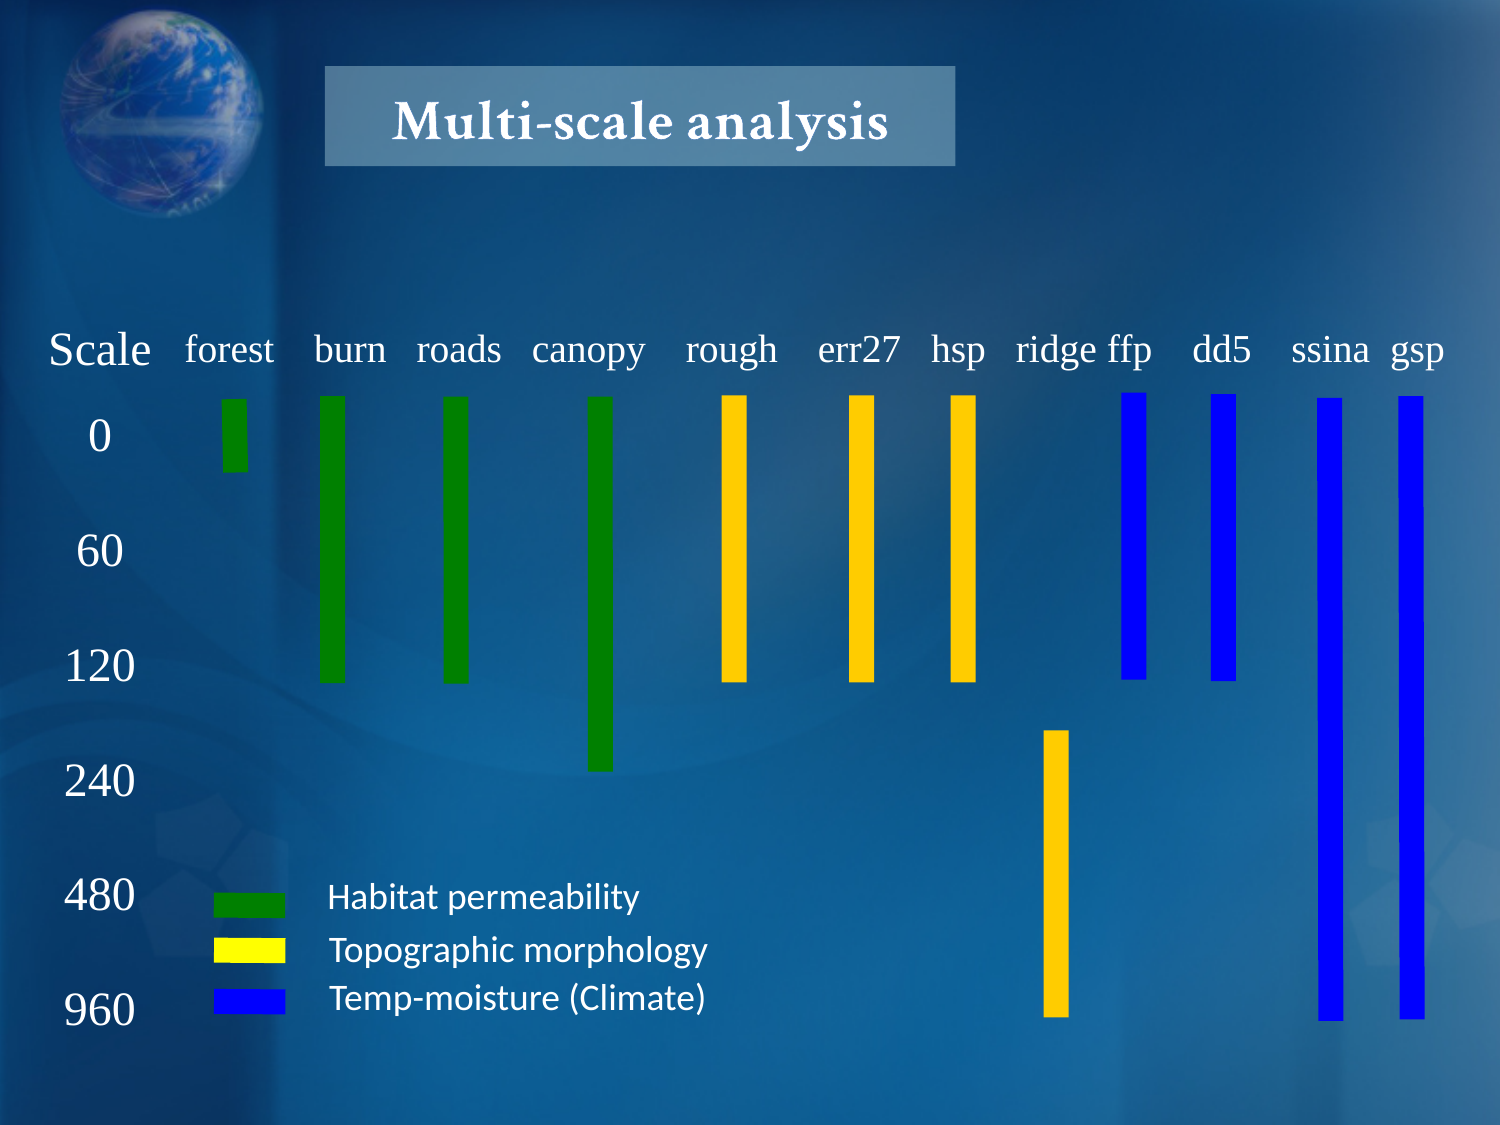

Multi-scale analysis
Scale
0

60

120

240

480

960
forest    burn   roads   canopy    rough    err27   hsp   ridge ffp    dd5    ssina  gsp

Habitat permeability

Topographic morphology

Temp-moisture (Climate)